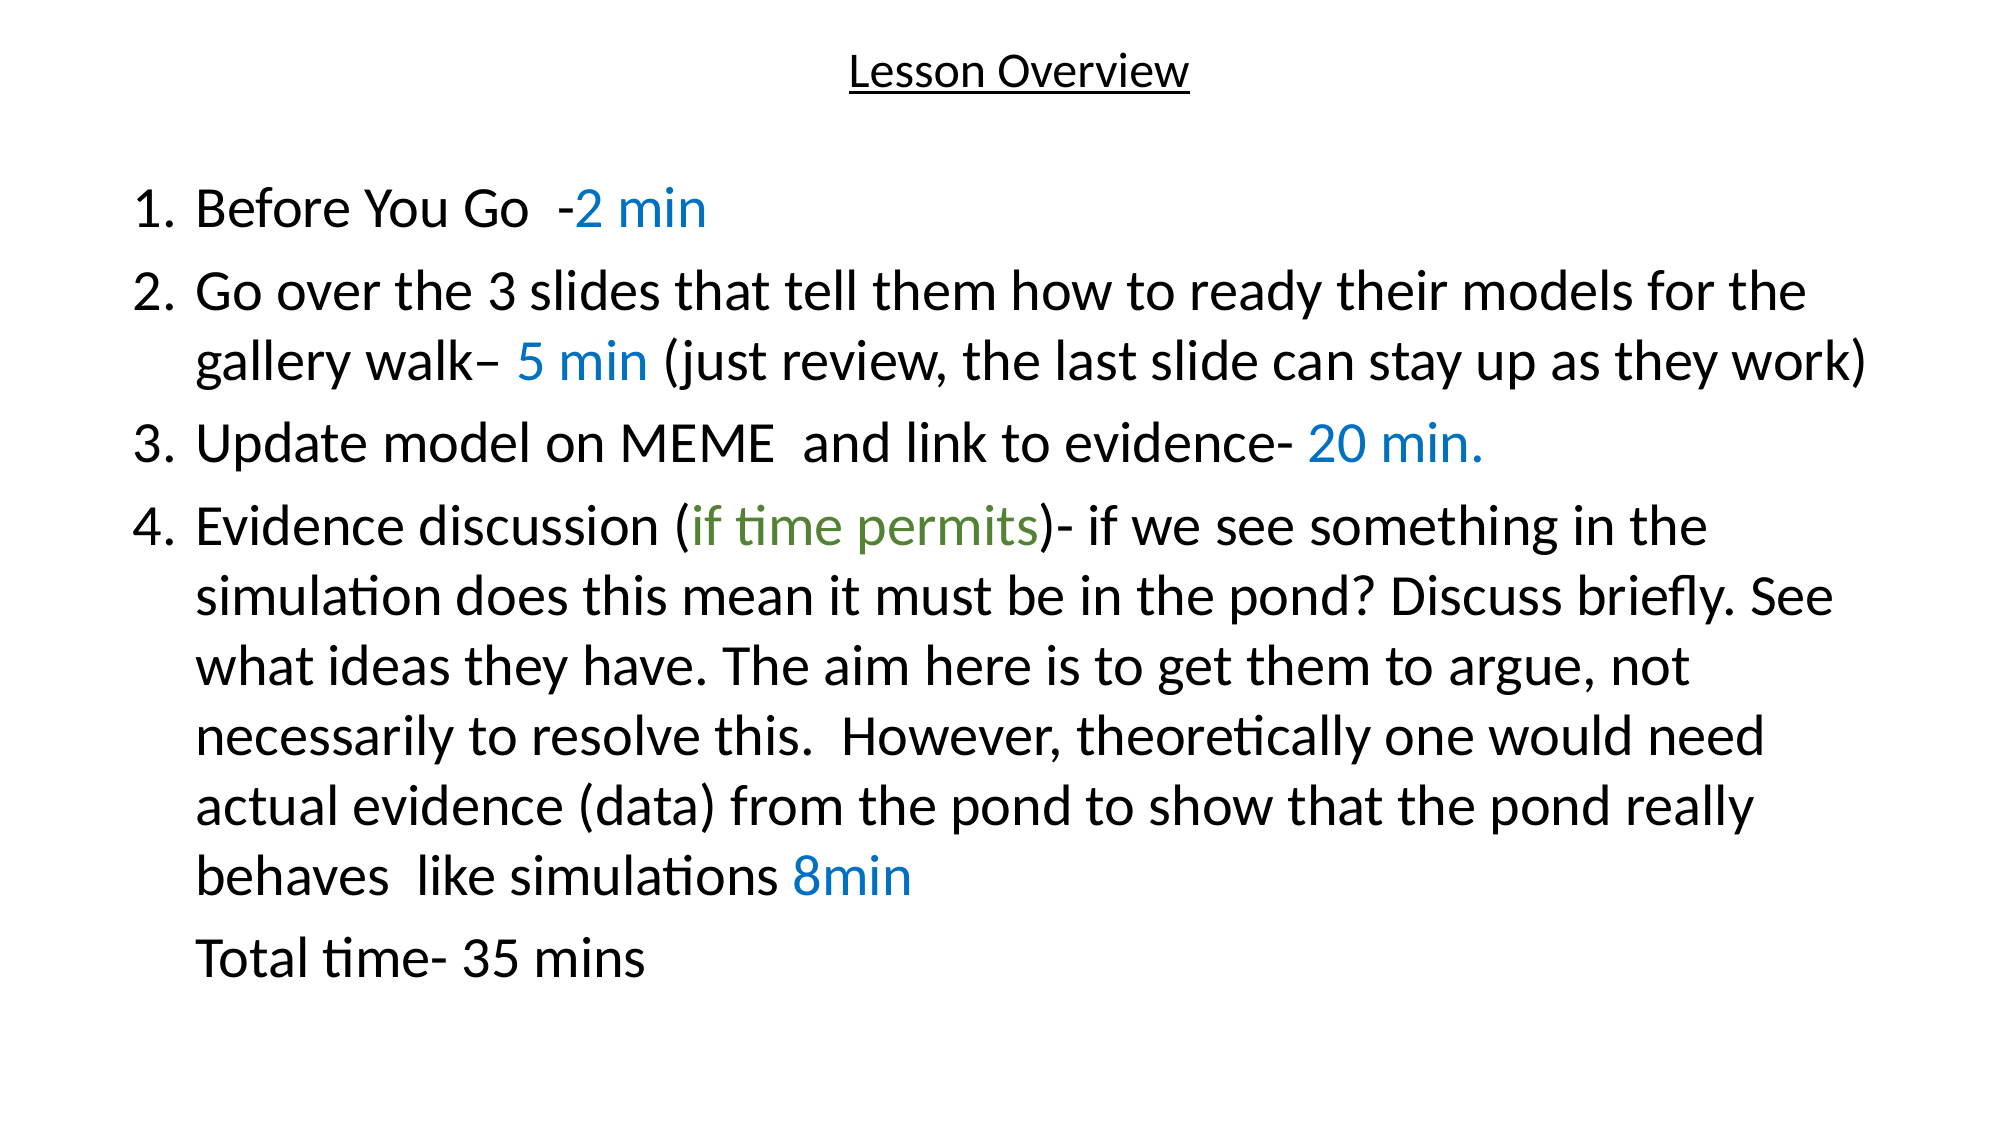

Lesson Overview

Before You Go  -2 min
Go over the 3 slides that tell them how to ready their models for the gallery walk– 5 min (just review, the last slide can stay up as they work)
Update model on MEME  and link to evidence- 20 min.
Evidence discussion (if time permits)- if we see something in the simulation does this mean it must be in the pond? Discuss briefly. See what ideas they have. The aim here is to get them to argue, not necessarily to resolve this.  However, theoretically one would need actual evidence (data) from the pond to show that the pond really behaves  like simulations 8min
Total time- 35 mins